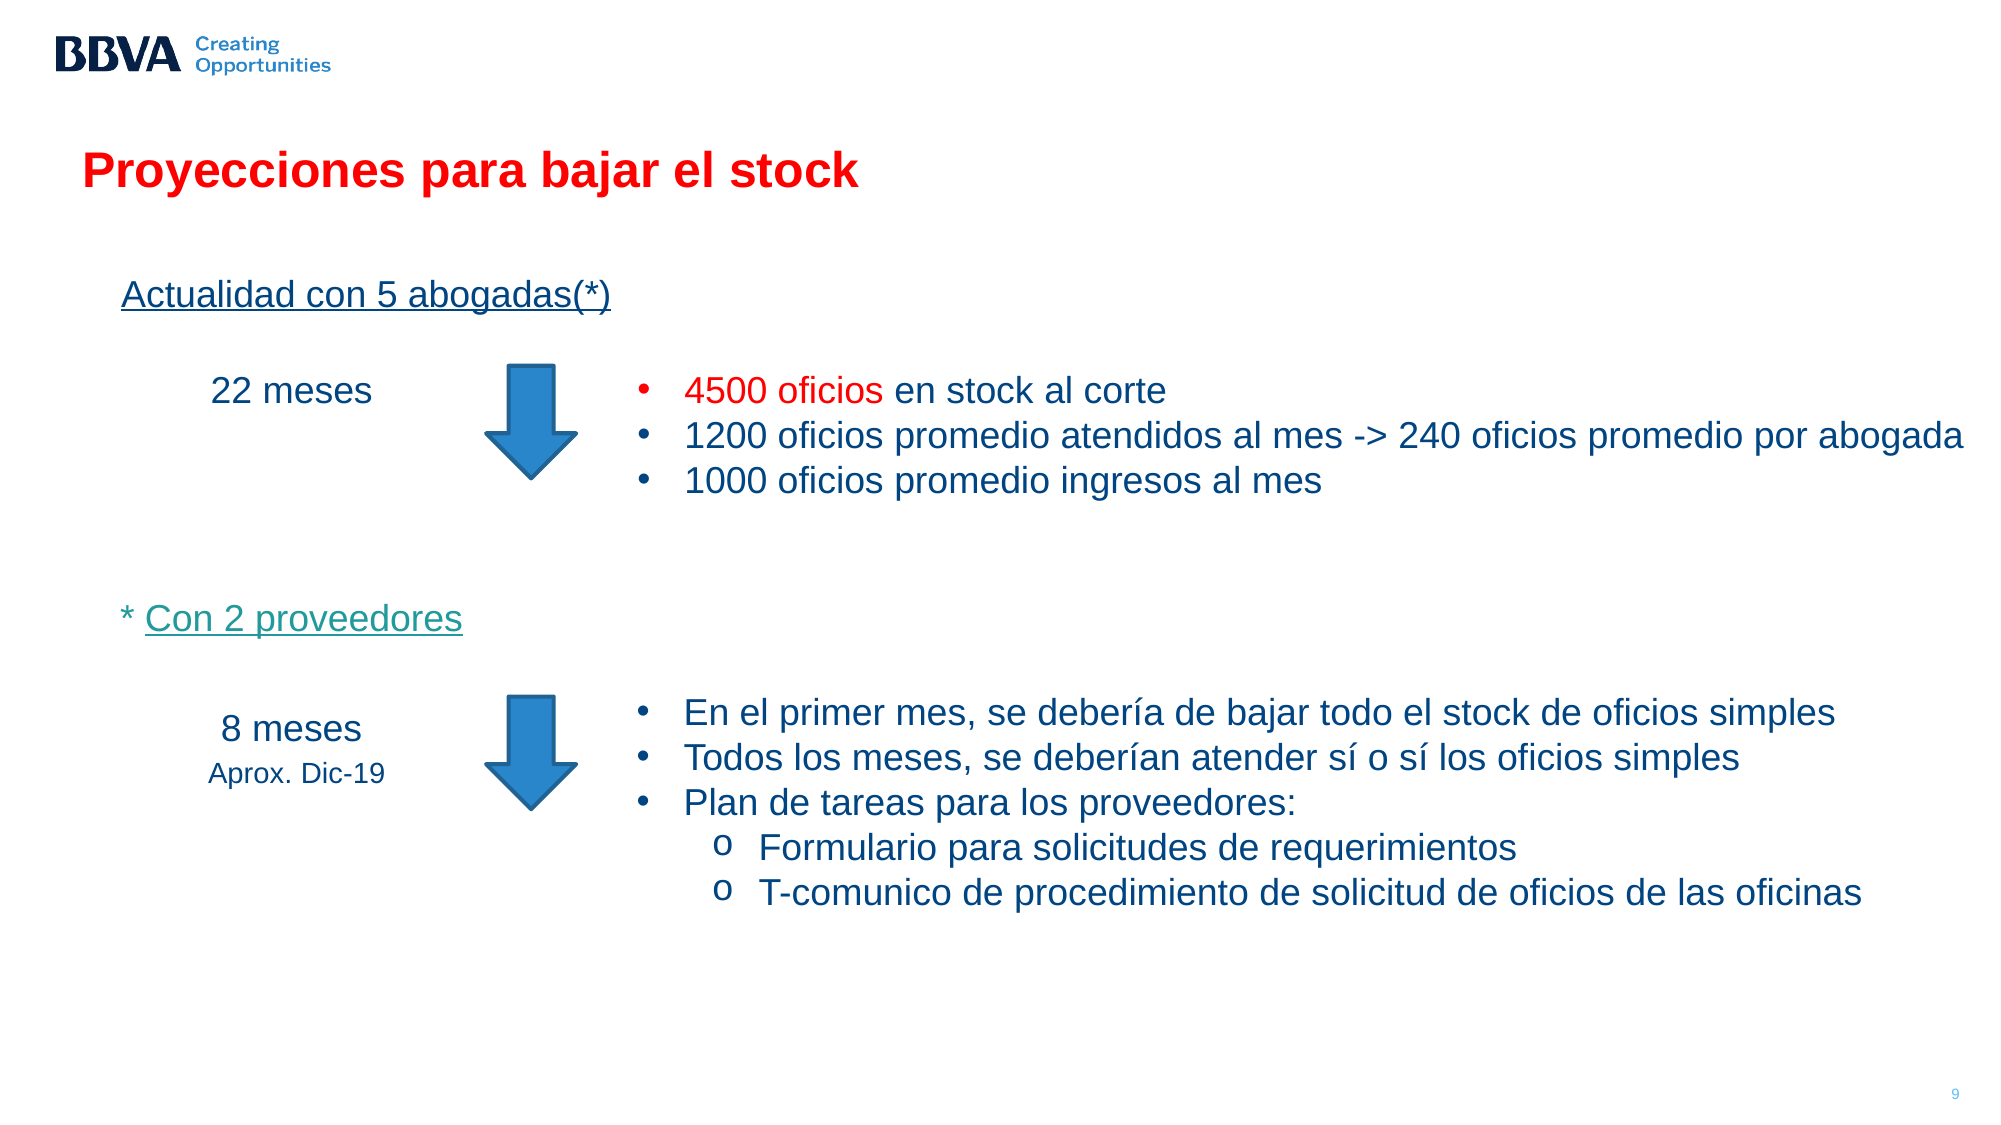

# Proyecciones para bajar el stock
Actualidad con 5 abogadas(*)
22 meses
4500 oficios en stock al corte
1200 oficios promedio atendidos al mes -> 240 oficios promedio por abogada
1000 oficios promedio ingresos al mes

* Con 2 proveedores
En el primer mes, se debería de bajar todo el stock de oficios simples
Todos los meses, se deberían atender sí o sí los oficios simples
Plan de tareas para los proveedores:
Formulario para solicitudes de requerimientos
T-comunico de procedimiento de solicitud de oficios de las oficinas
8 meses

Aprox. Dic-19